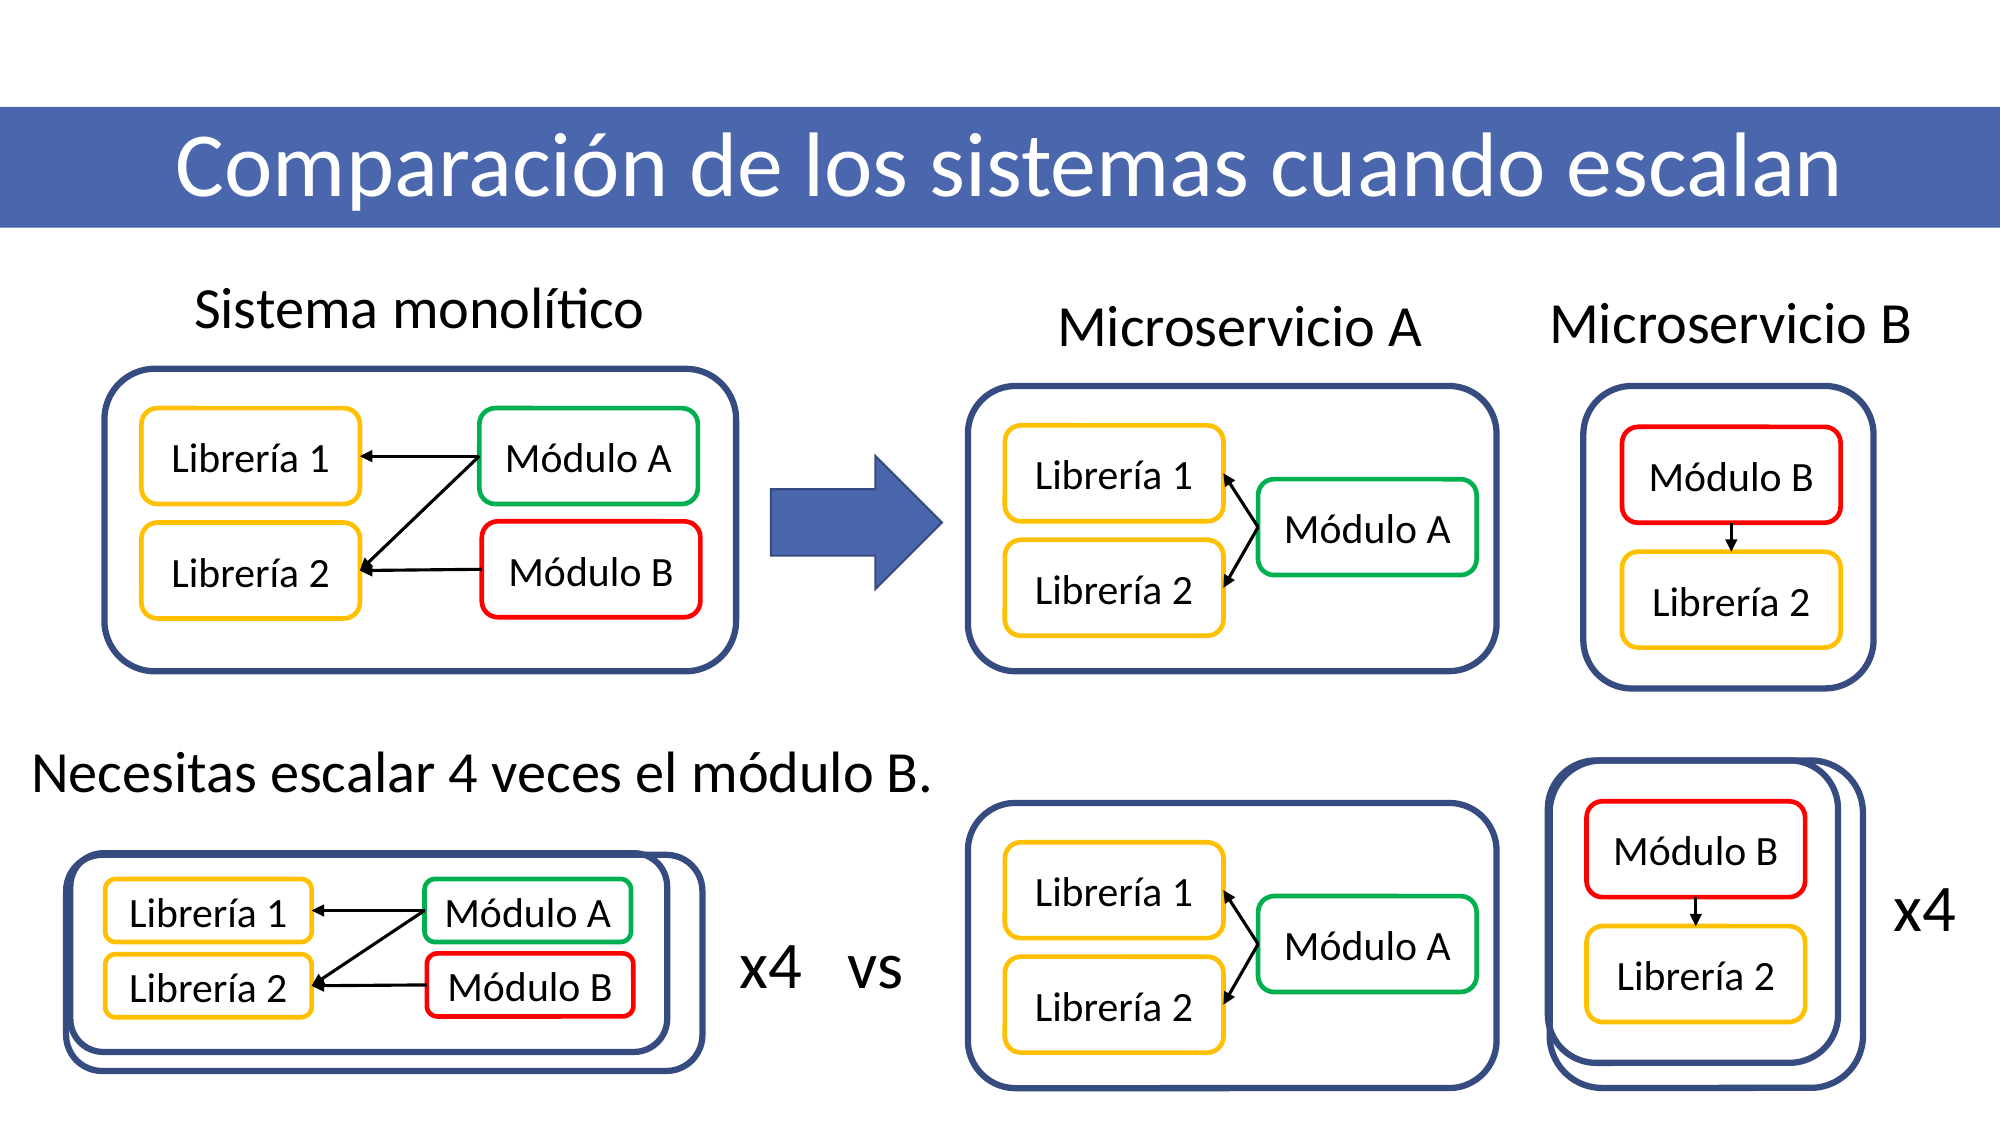

# Comparación de los sistemas cuando escalan

Sistema monolítico
Microservicio B
Microservicio A

Librería 1
Módulo A
Módulo B
Librería 2

Librería 1
Módulo B

Módulo A
Librería 2
Librería 2
Necesitas escalar 4 veces el módulo B.

Módulo B

Librería 1

x4
Librería 1
Módulo A
Módulo A
x4   vs
Librería 2
Módulo B
Librería 2
Librería 2